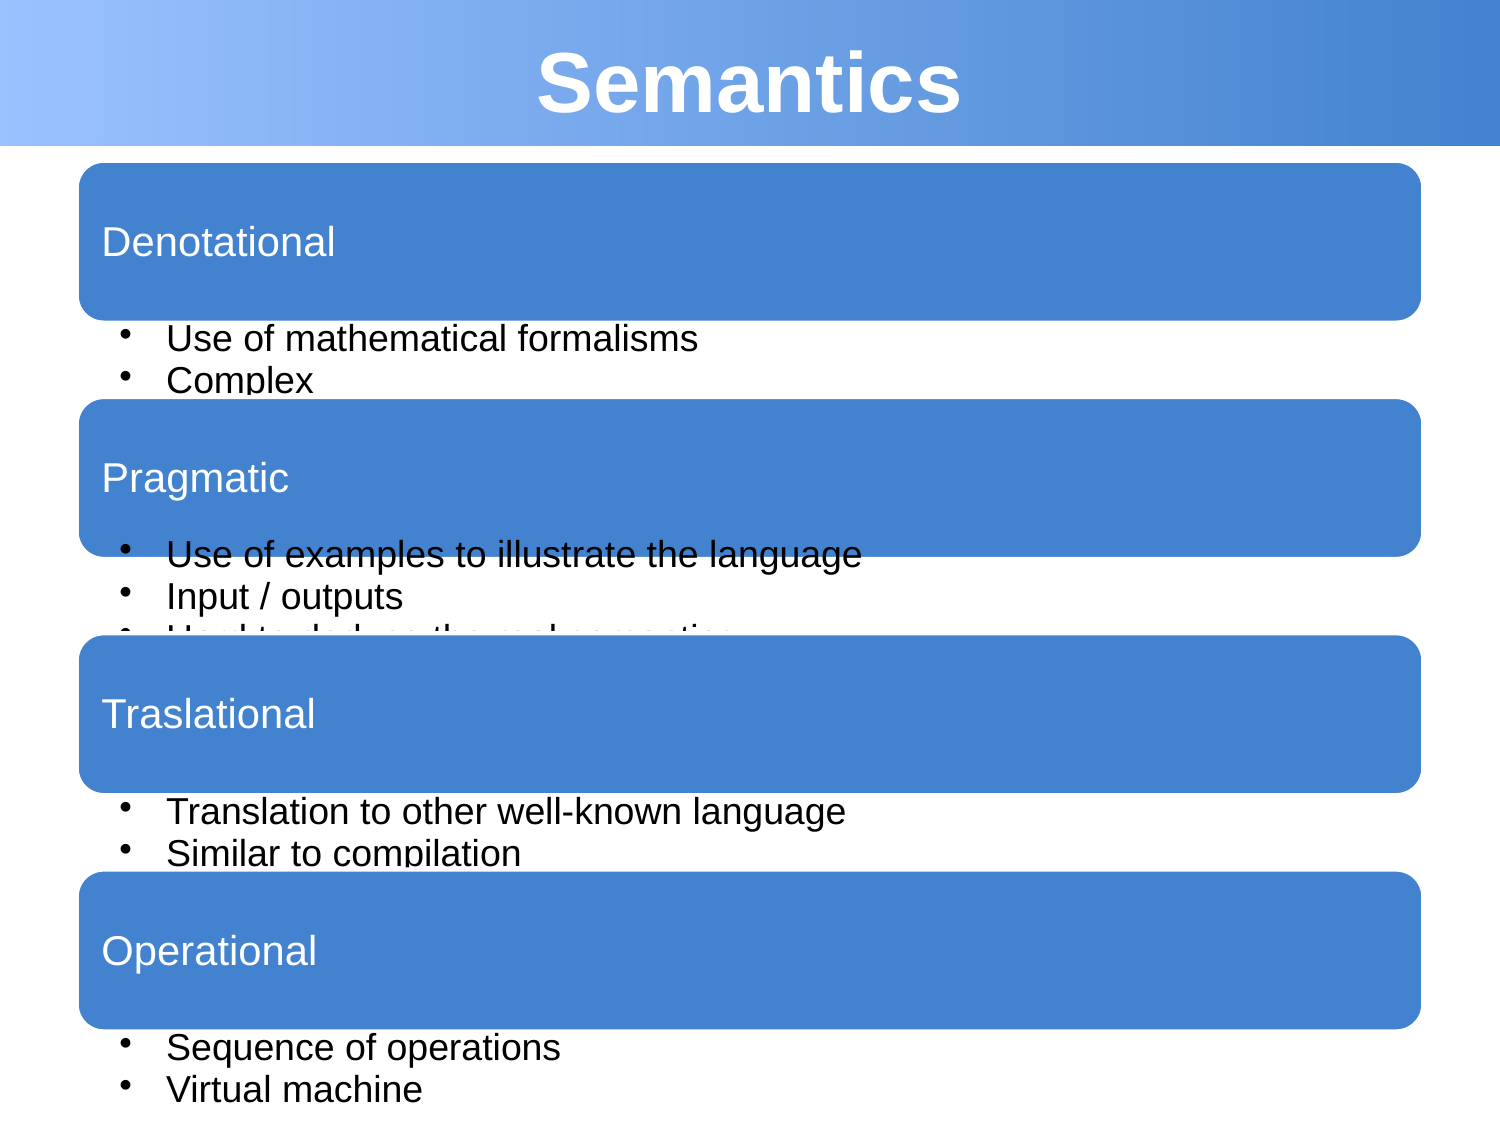

# Semantics
Denotational
Use of mathematical formalisms
Complex
Pragmatic
Use of examples to illustrate the language
Input / outputs
Hard to deduce the real semantics
Traslational
Translation to other well-known language
Similar to compilation
Operational
Sequence of operations
Virtual machine